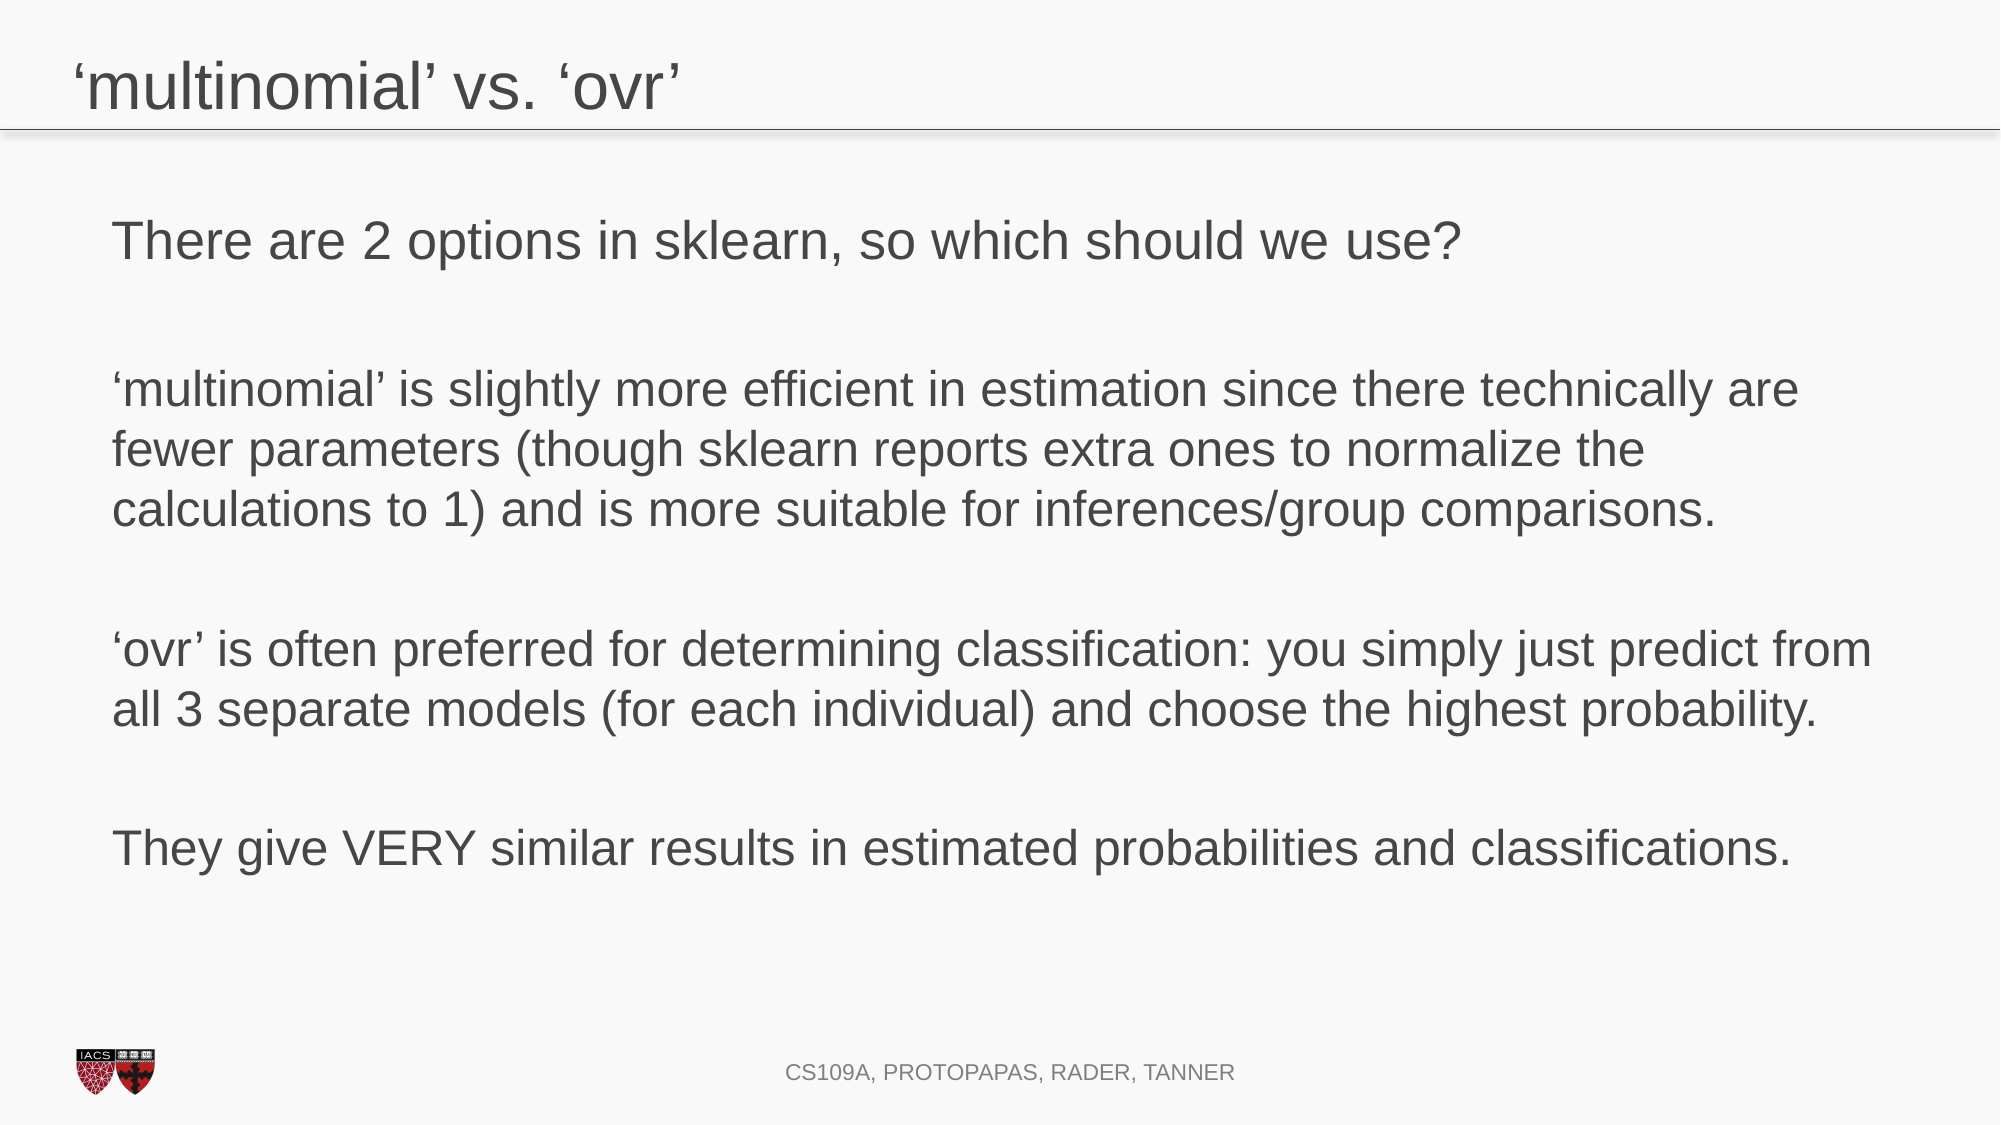

# ‘multinomial’ vs. ‘ovr’
There are 2 options in sklearn, so which should we use?

‘multinomial’ is slightly more efficient in estimation since there technically are fewer parameters (though sklearn reports extra ones to normalize the calculations to 1) and is more suitable for inferences/group comparisons.

‘ovr’ is often preferred for determining classification: you simply just predict from all 3 separate models (for each individual) and choose the highest probability.

They give VERY similar results in estimated probabilities and classifications.